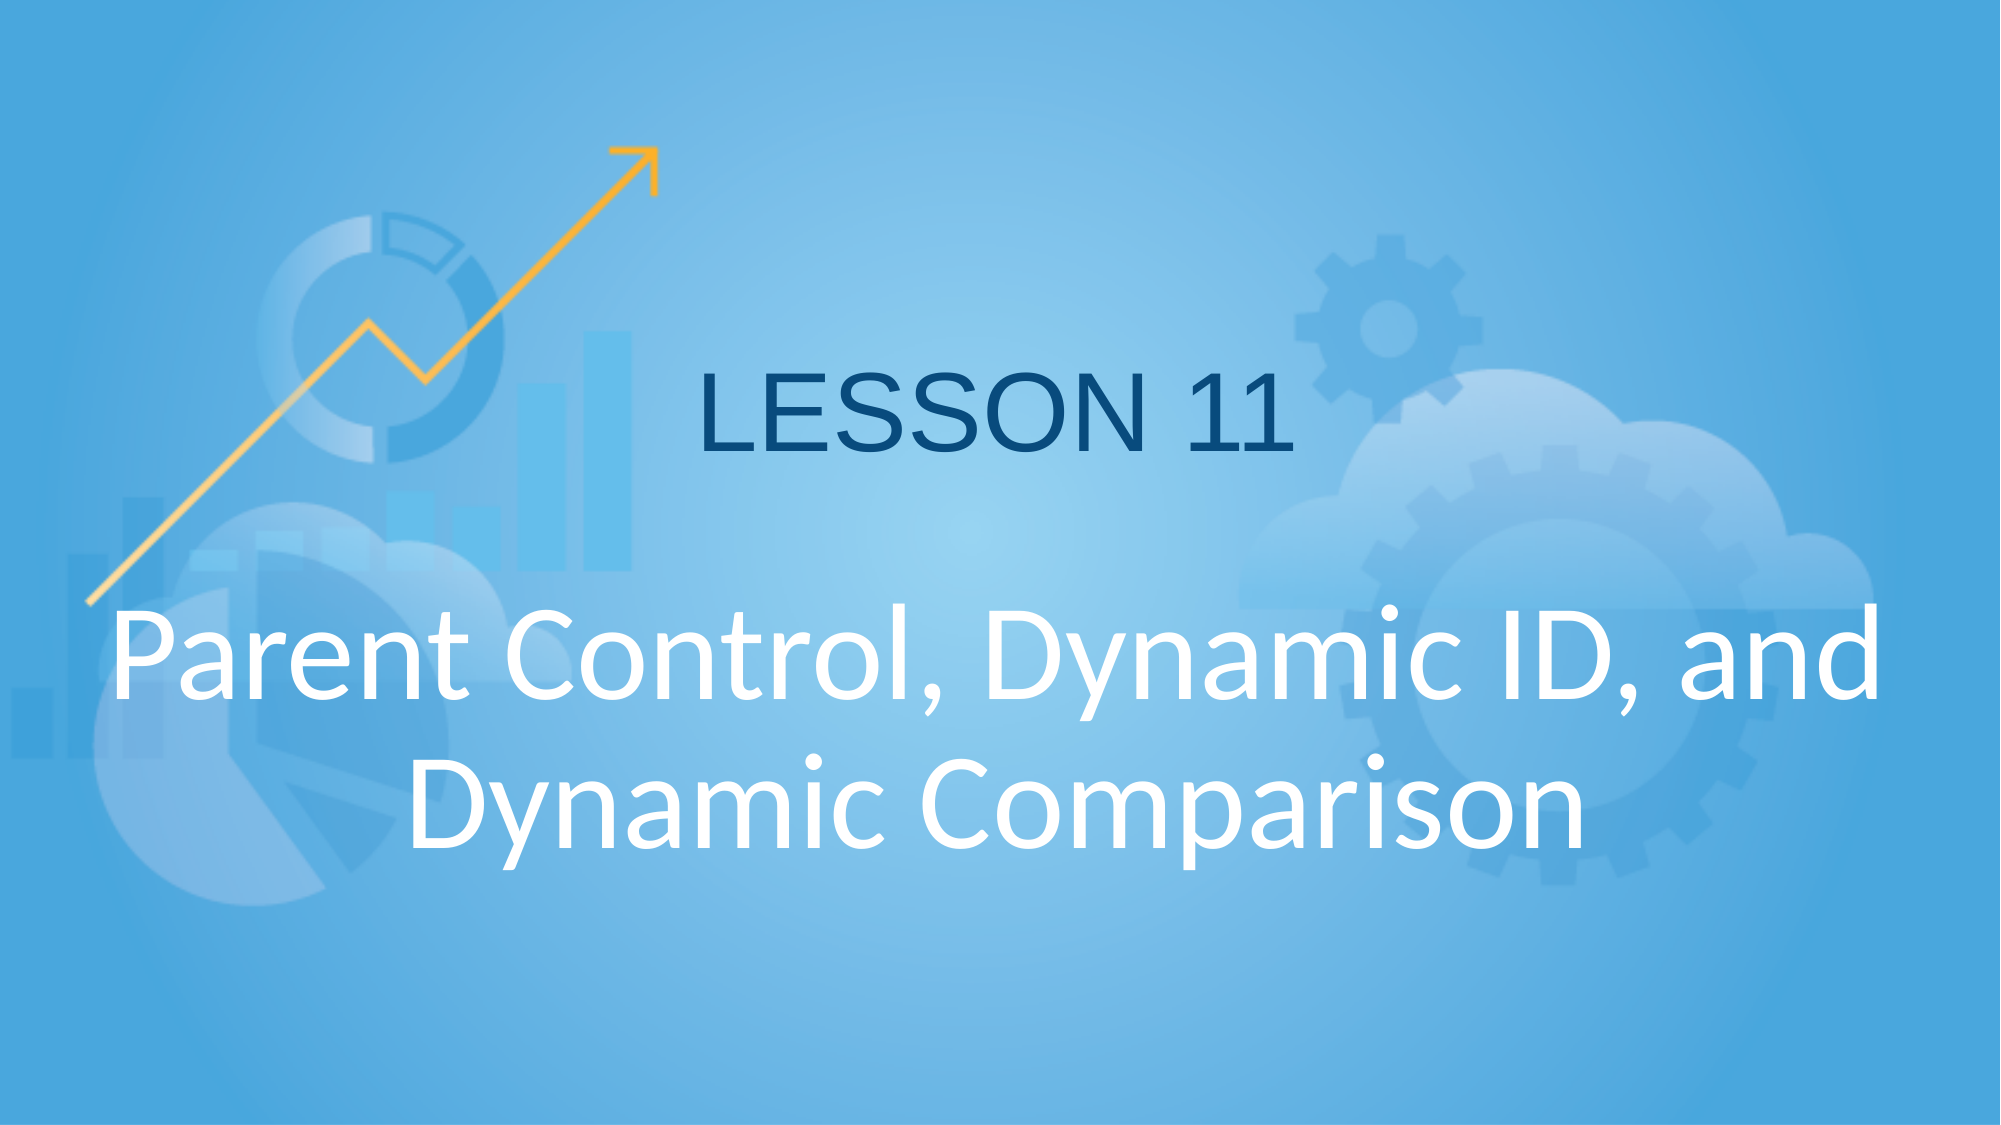

# LESSON 11
Parent Control, Dynamic ID, and Dynamic Comparison